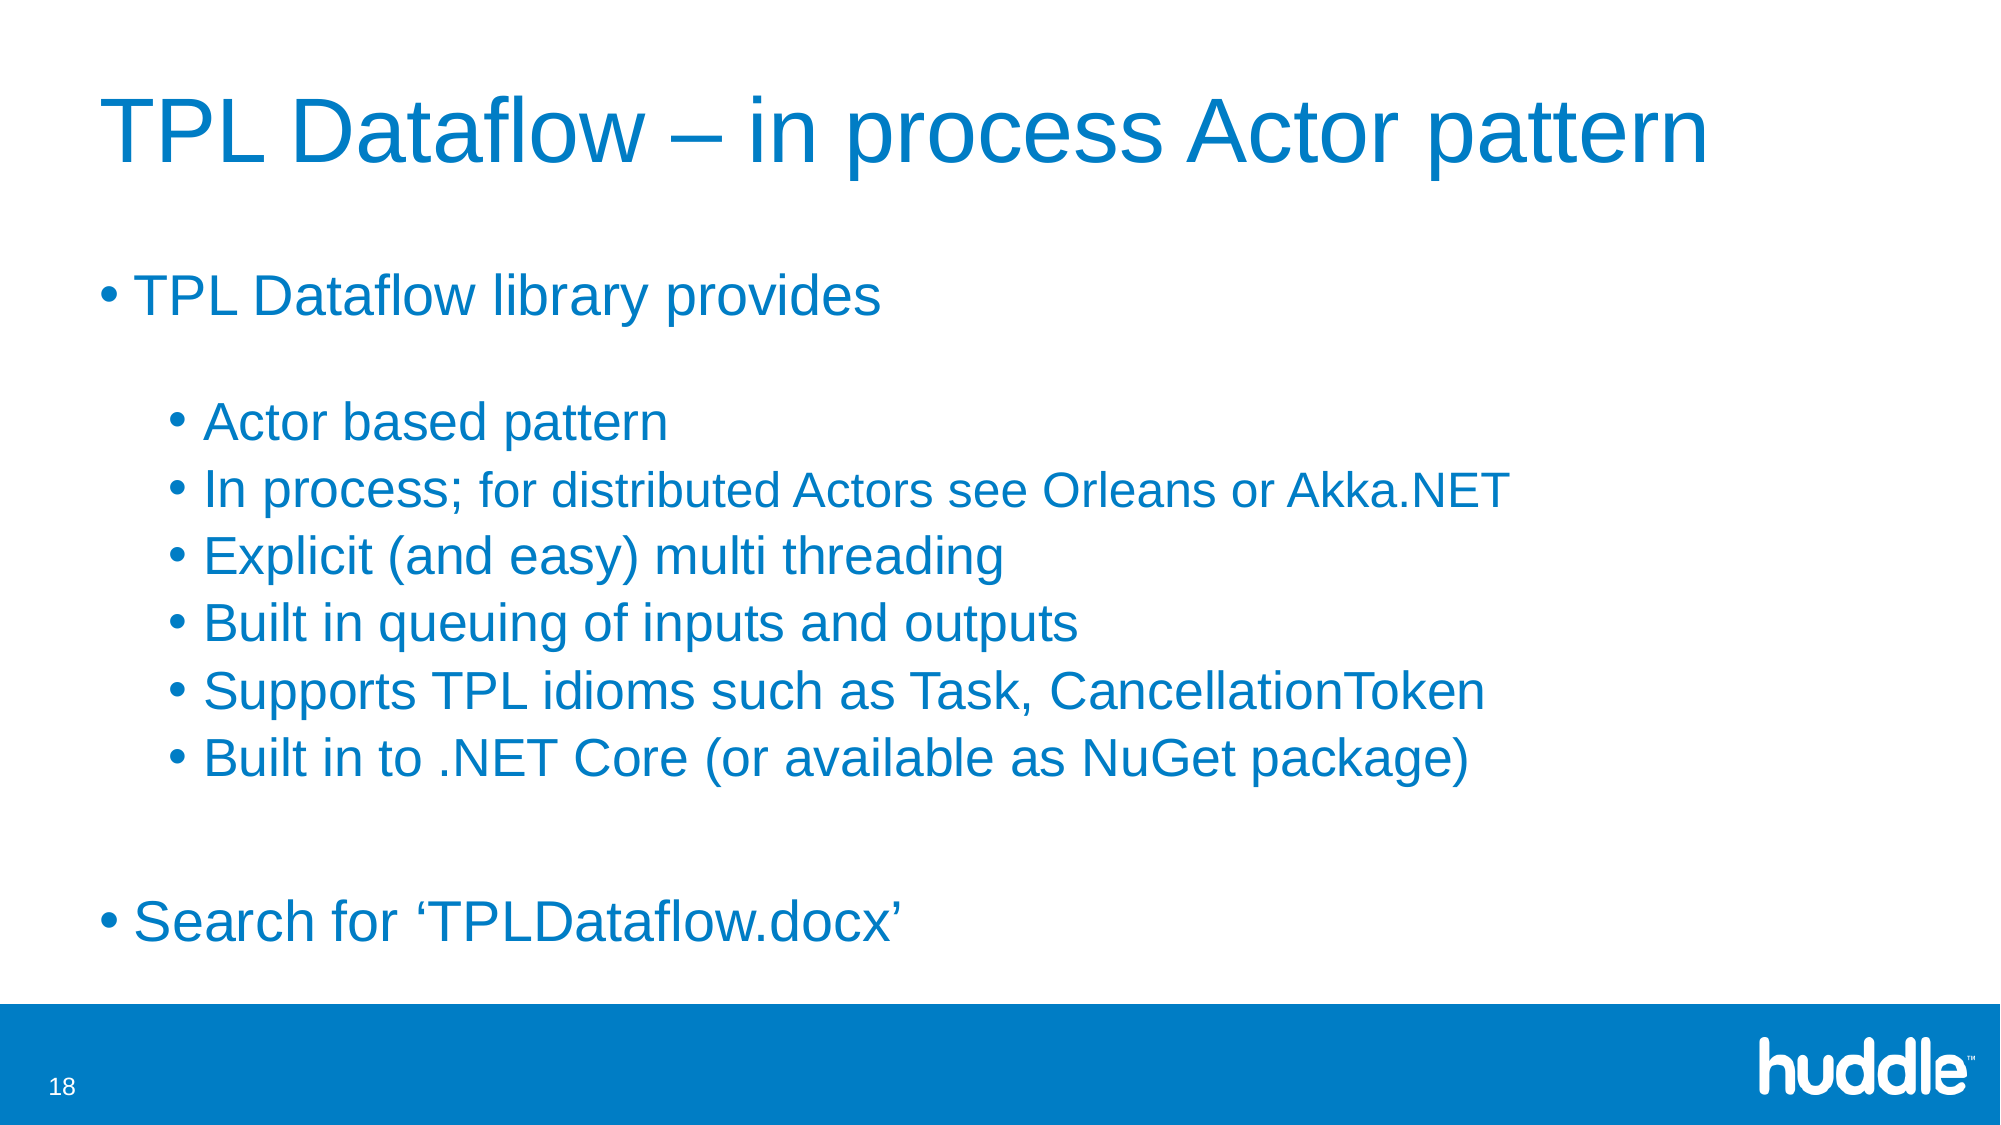

# TPL Dataflow – in process Actor pattern
TPL Dataflow library provides

Actor based pattern
In process; for distributed Actors see Orleans or Akka.NET
Explicit (and easy) multi threading
Built in queuing of inputs and outputs
Supports TPL idioms such as Task, CancellationToken
Built in to .NET Core (or available as NuGet package)

Search for ‘TPLDataflow.docx’